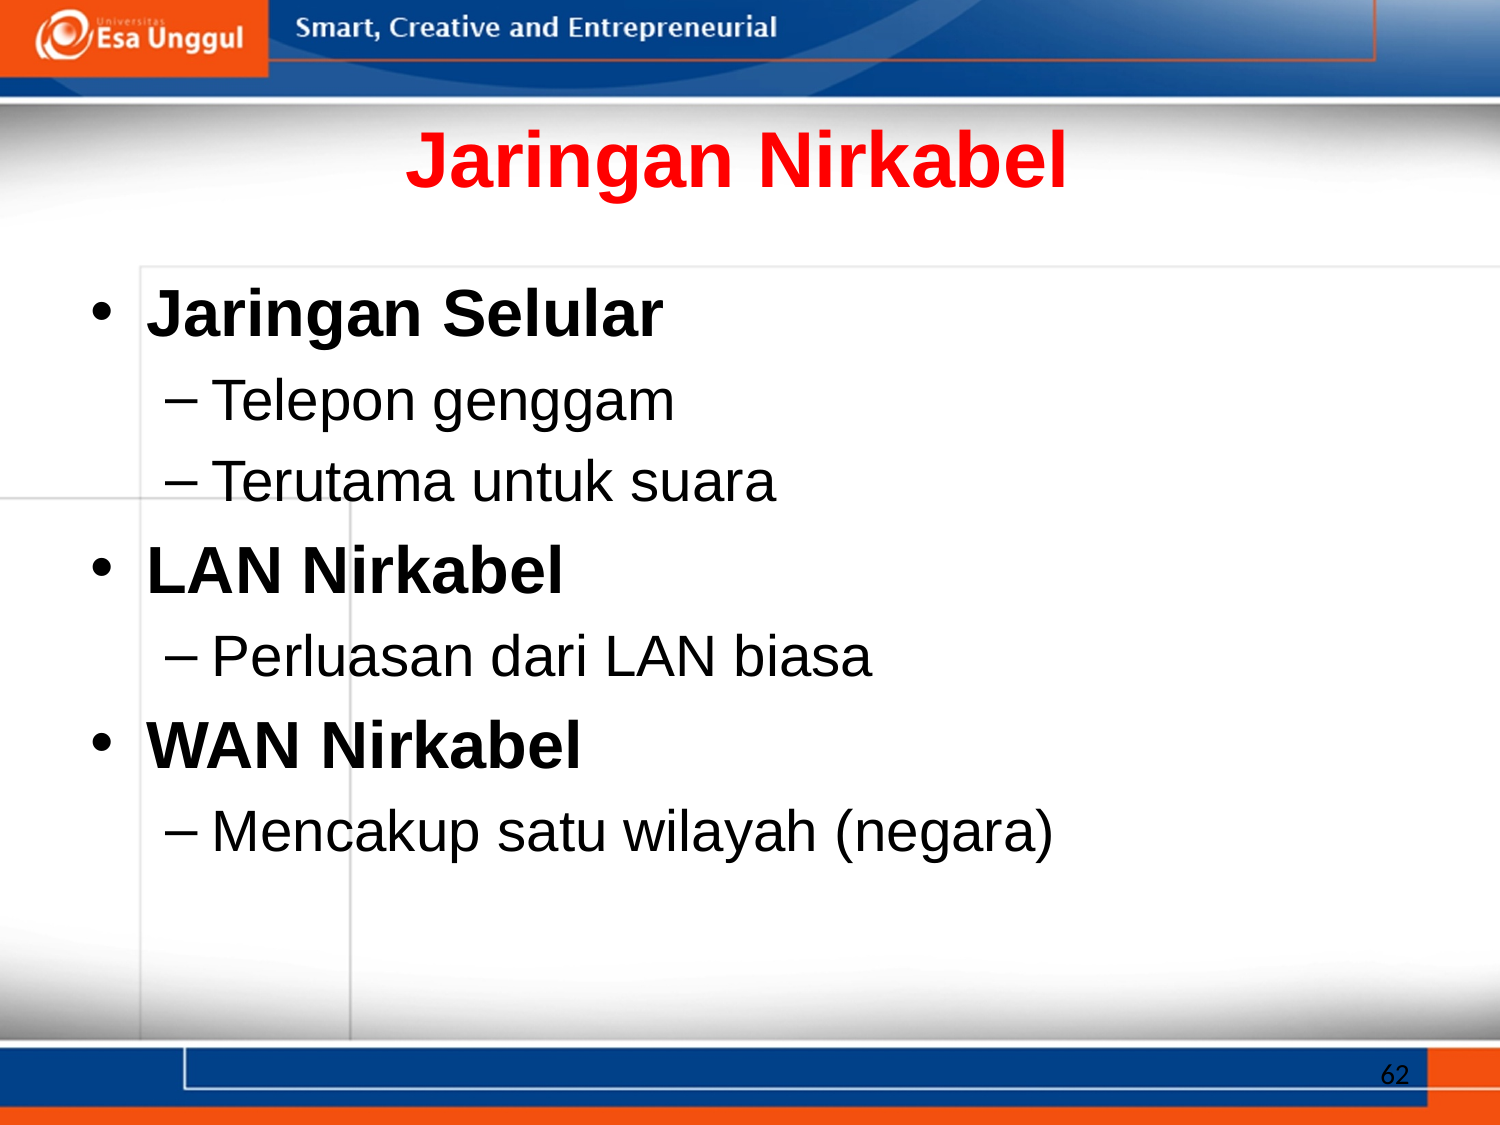

# Jaringan Nirkabel
Jaringan Selular
Telepon genggam
Terutama untuk suara
LAN Nirkabel
Perluasan dari LAN biasa
WAN Nirkabel
Mencakup satu wilayah (negara)
62